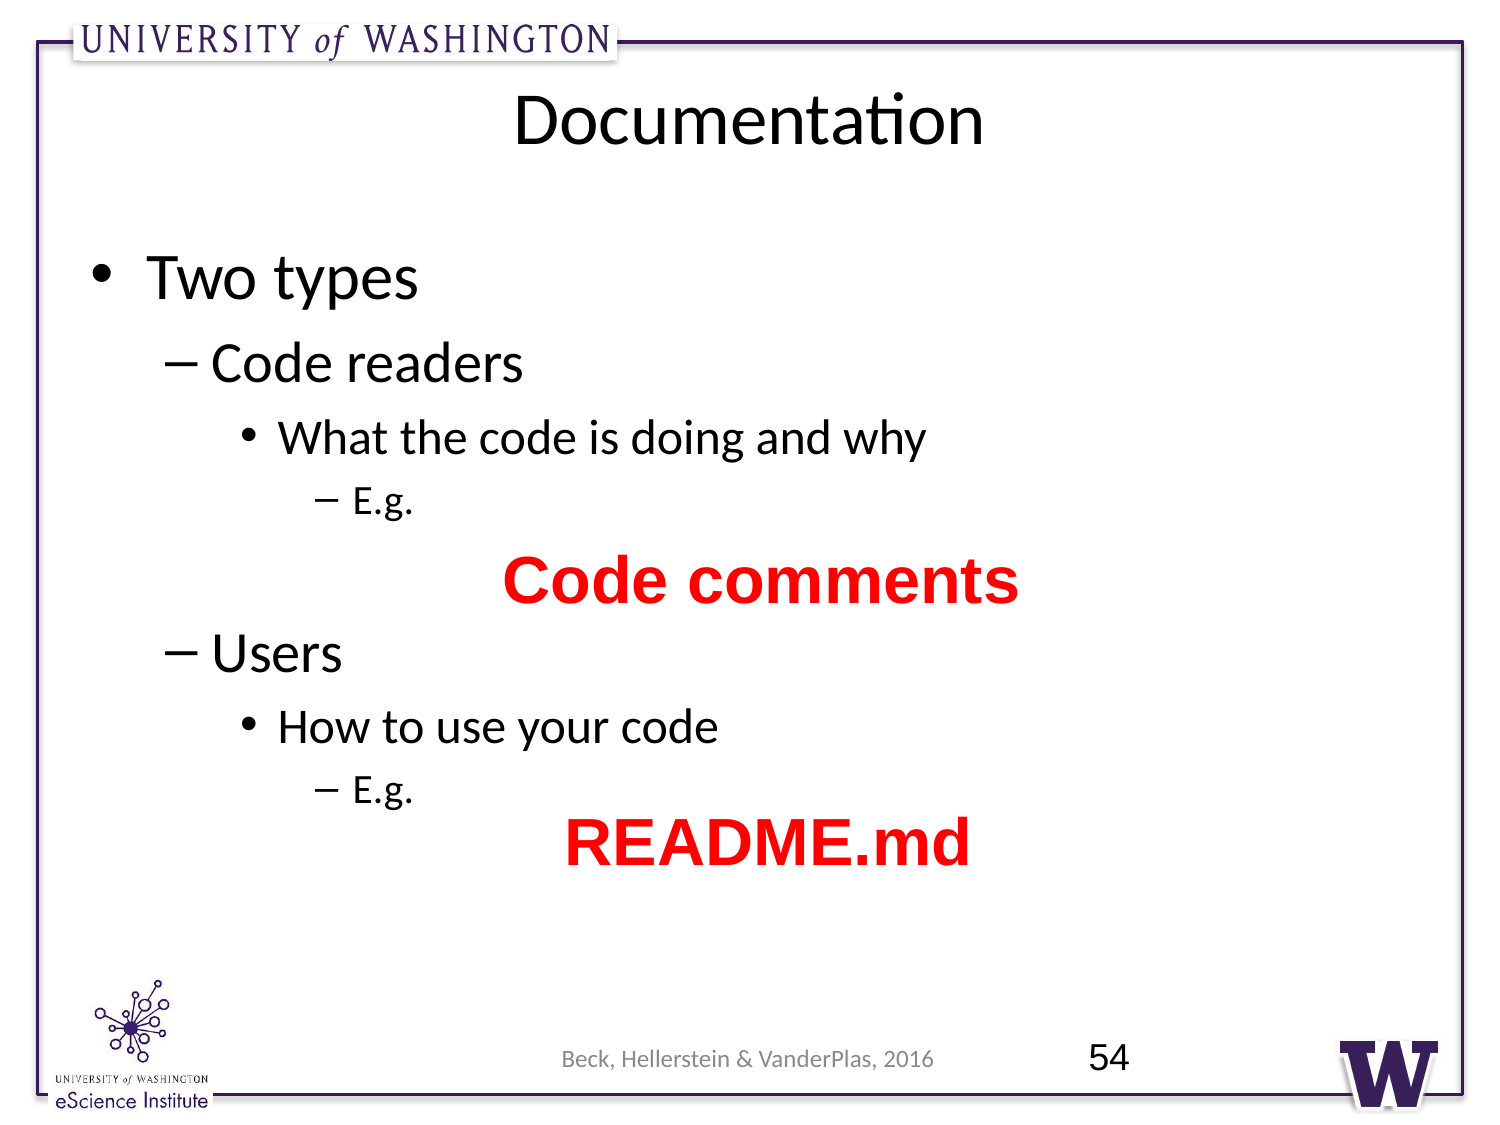

# Documentation
Two types
Code readers
What the code is doing and why
E.g.

Users
How to use your code
E.g.
Code comments
README.md
54
Beck, Hellerstein & VanderPlas, 2016